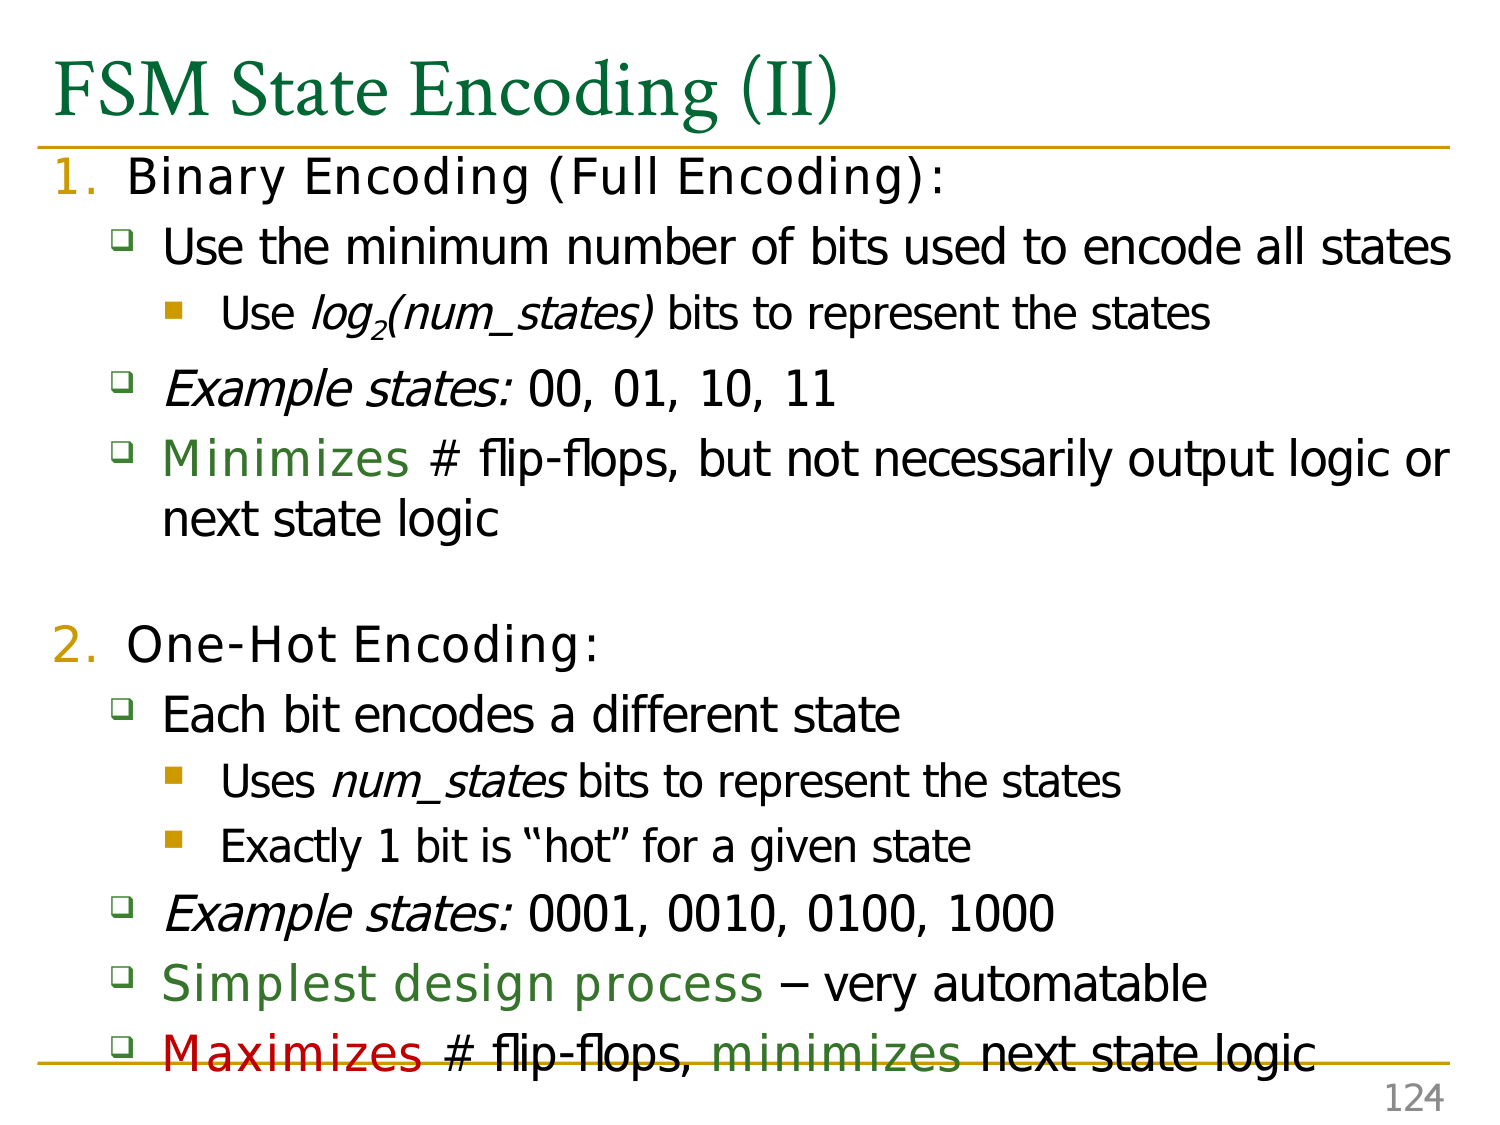

# FSM State Encoding (II)
Binary Encoding (Full Encoding):
Use the minimum number of bits used to encode all states
Use log2(num_states) bits to represent the states
Example states: 00, 01, 10, 11
Minimizes # flip-flops, but not necessarily output logic or next state logic

One-Hot Encoding:
Each bit encodes a different state
Uses num_states bits to represent the states
Exactly 1 bit is “hot” for a given state
Example states: 0001, 0010, 0100, 1000
Simplest design process – very automatable
Maximizes # flip-flops, minimizes next state logic

124